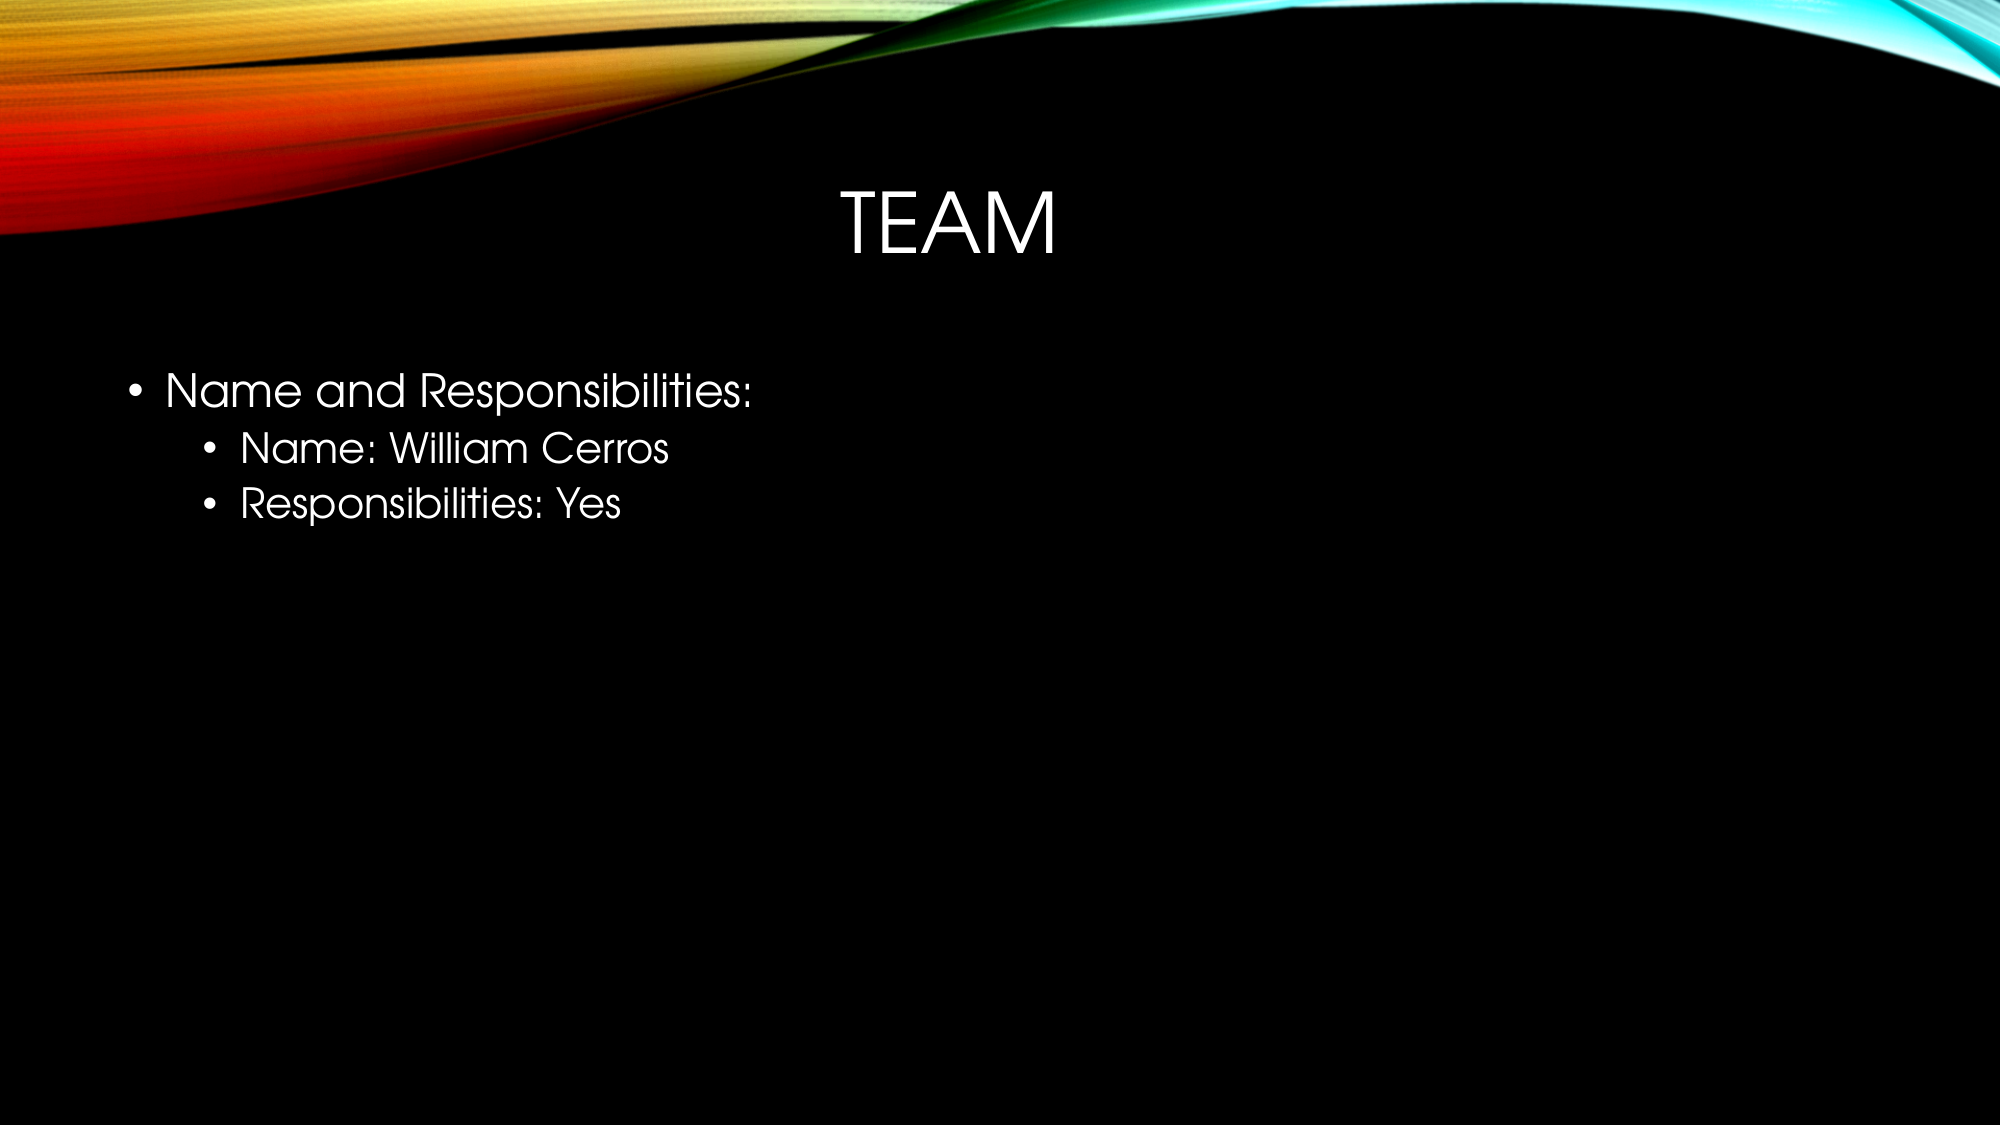

# TEAM
Name and Responsibilities:
Name: William Cerros
Responsibilities: Yes